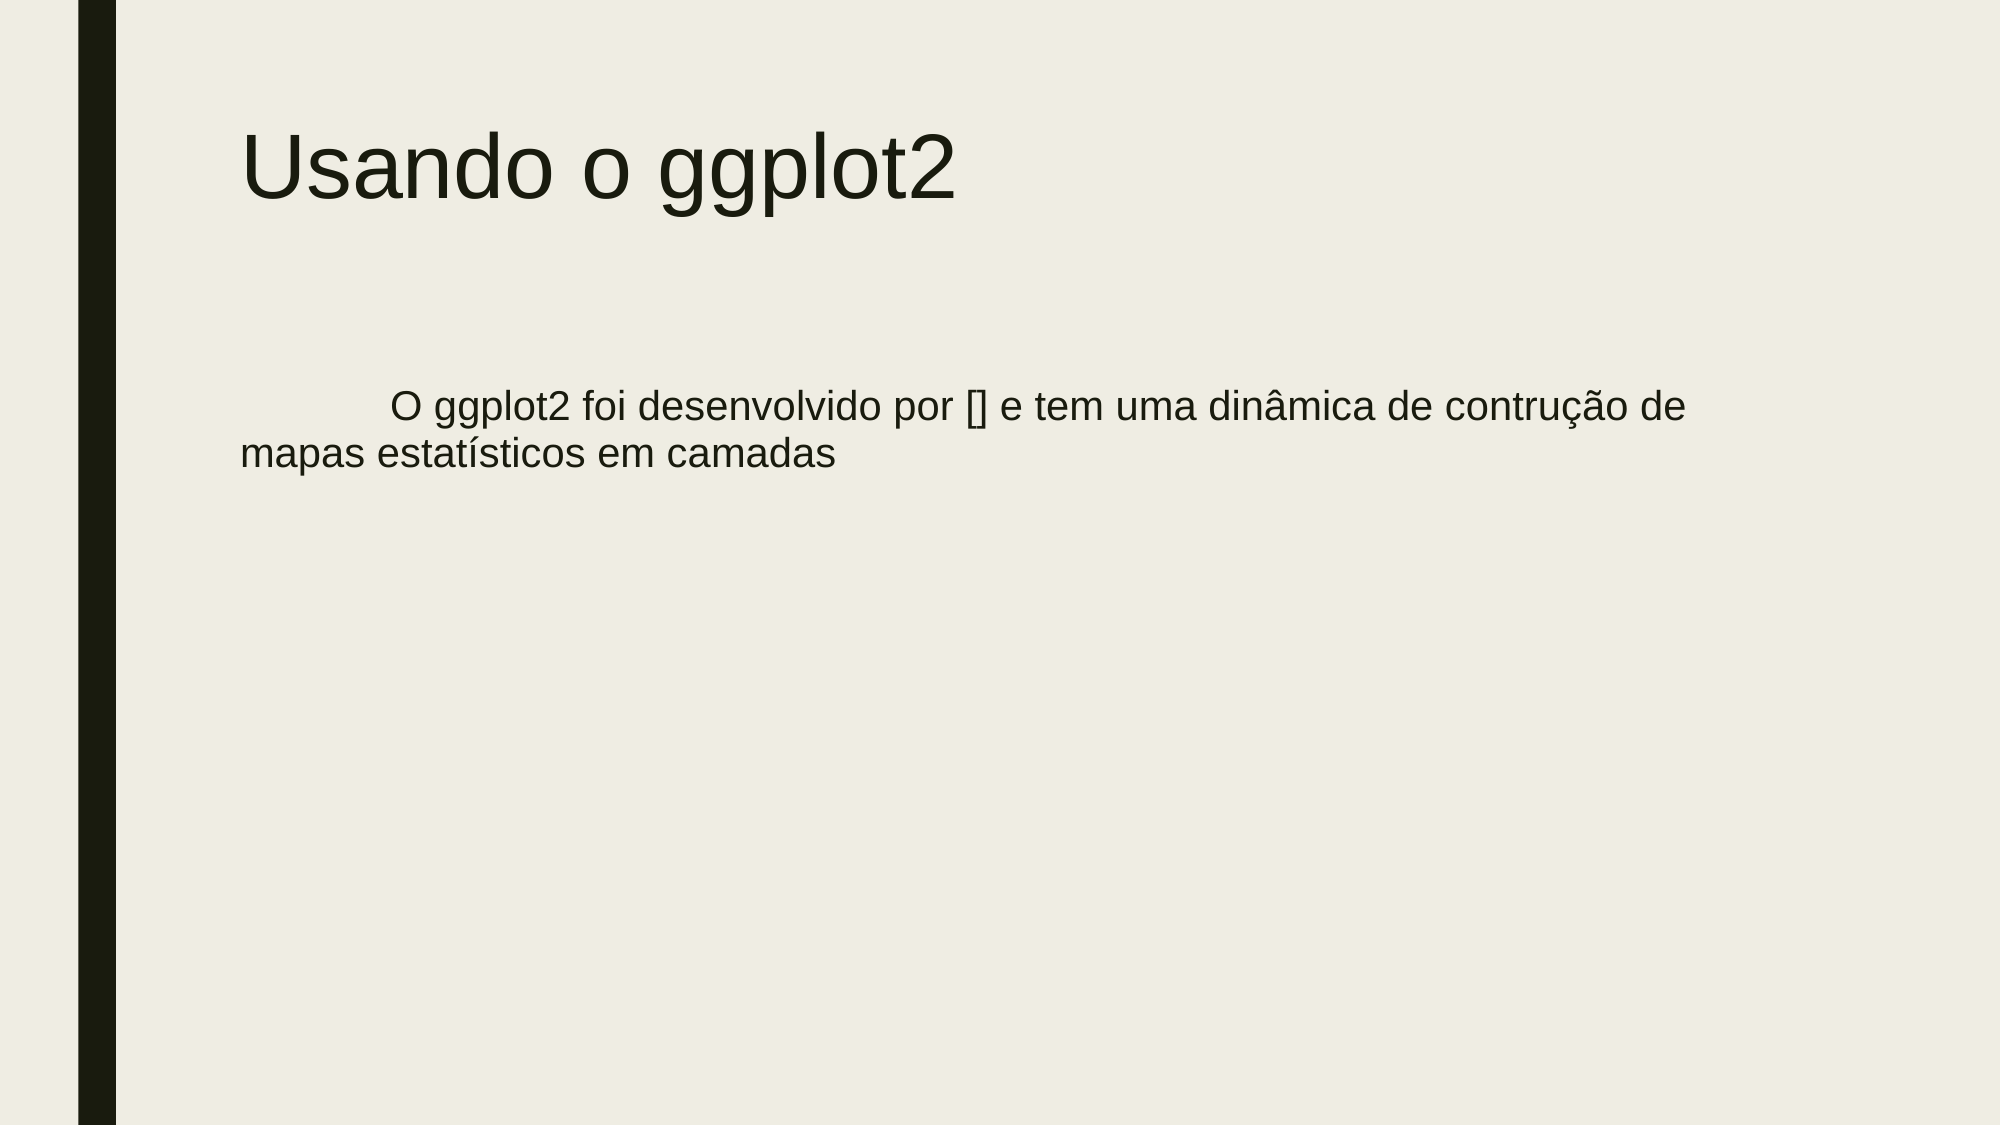

# Usando o ggplot2
	O ggplot2 foi desenvolvido por [] e tem uma dinâmica de contrução de mapas estatísticos em camadas